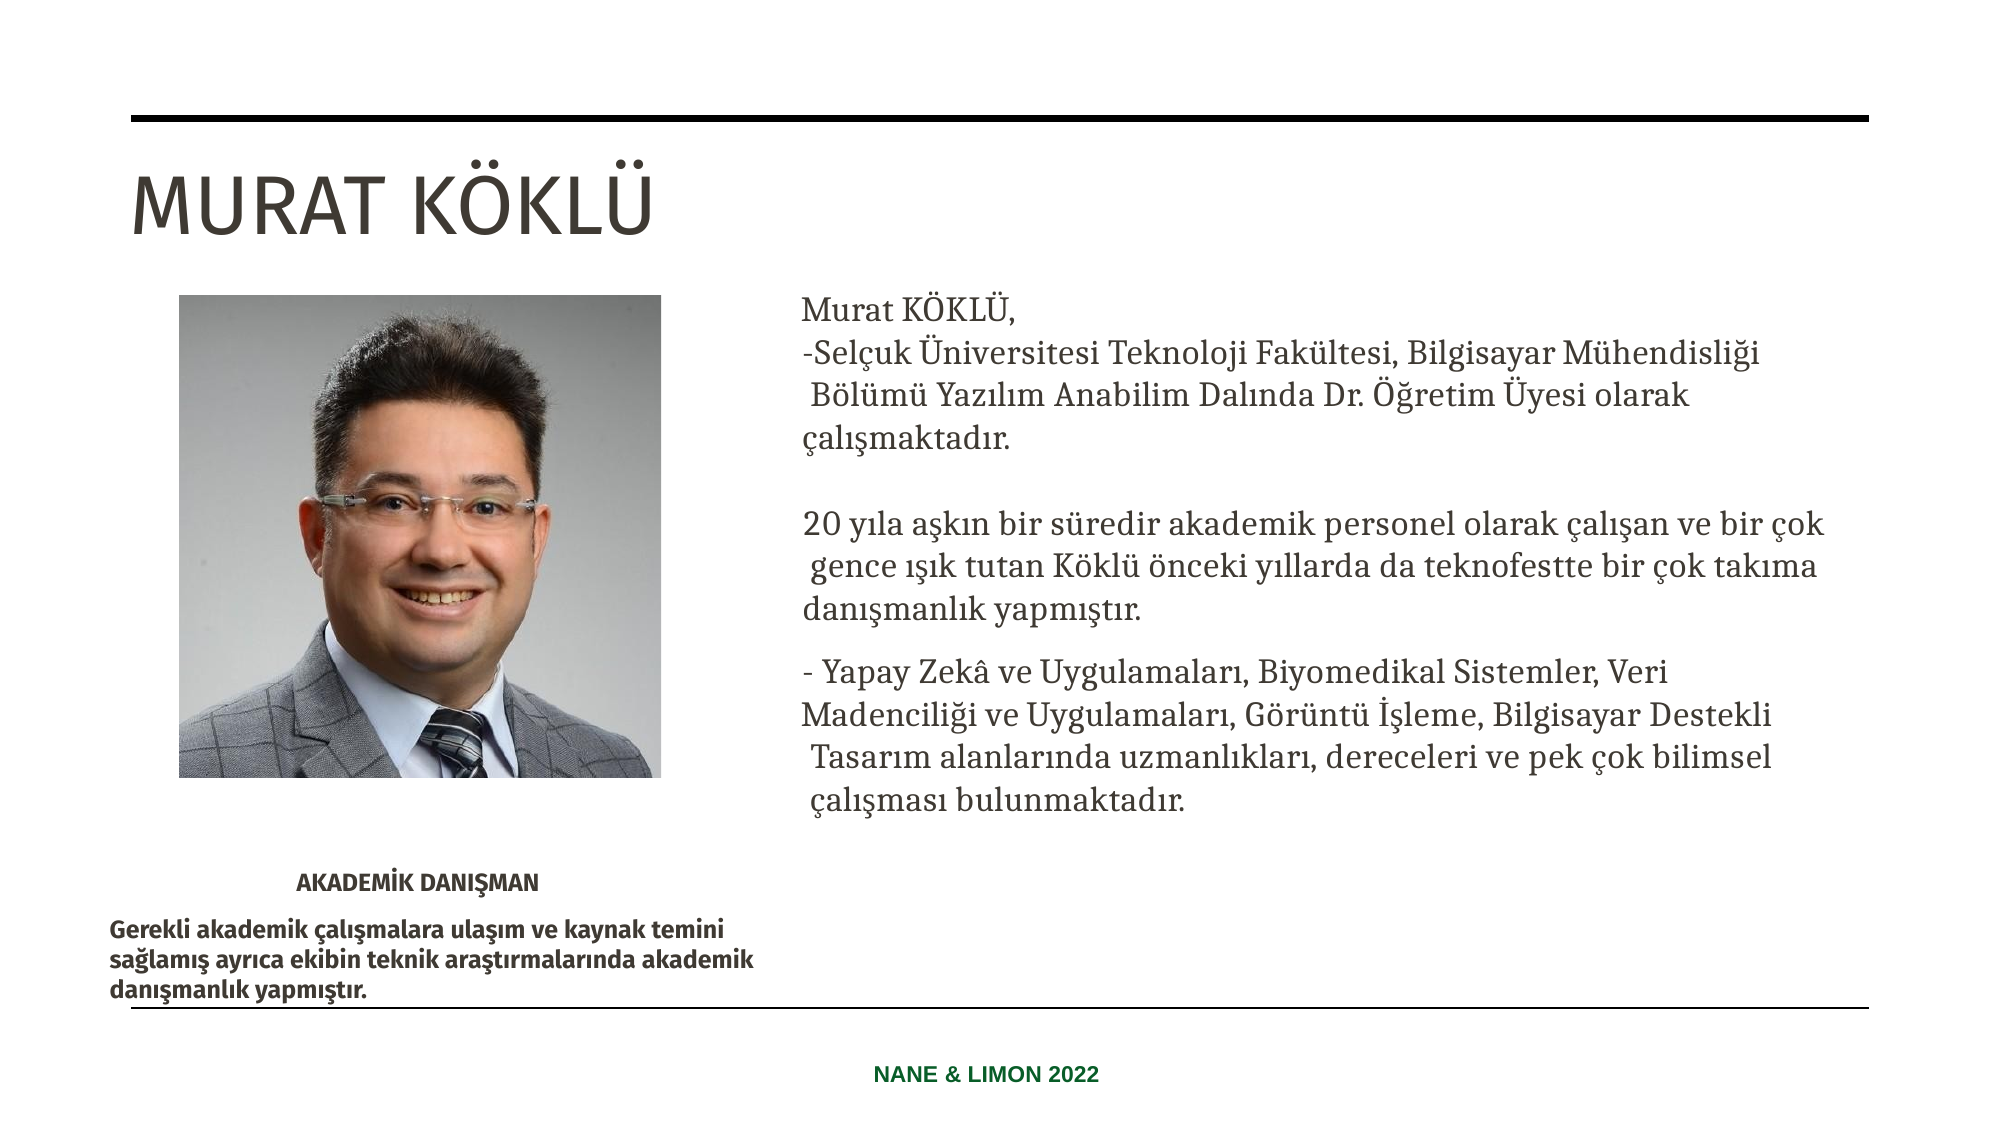

# MURAT KÖKLÜ
Murat KÖKLÜ,
-Selçuk Üniversitesi Teknoloji Fakültesi, Bilgisayar Mühendisliği  Bölümü Yazılım Anabilim Dalında Dr. Öğretim Üyesi olarak  çalışmaktadır.

20 yıla aşkın bir süredir akademik personel olarak çalışan ve bir çok  gence ışık tutan Köklü önceki yıllarda da teknofestte bir çok takıma  danışmanlık yapmıştır.
- Yapay Zekâ ve Uygulamaları, Biyomedikal Sistemler, Veri  Madenciliği ve Uygulamaları, Görüntü İşleme, Bilgisayar Destekli  Tasarım alanlarında uzmanlıkları, dereceleri ve pek çok bilimsel  çalışması bulunmaktadır.

AKADEMİK DANIŞMAN
Gerekli akademik çalışmalara ulaşım ve kaynak temini sağlamış ayrıca ekibin teknik araştırmalarında akademik danışmanlık yapmıştır.
NANE & LIMON 2022